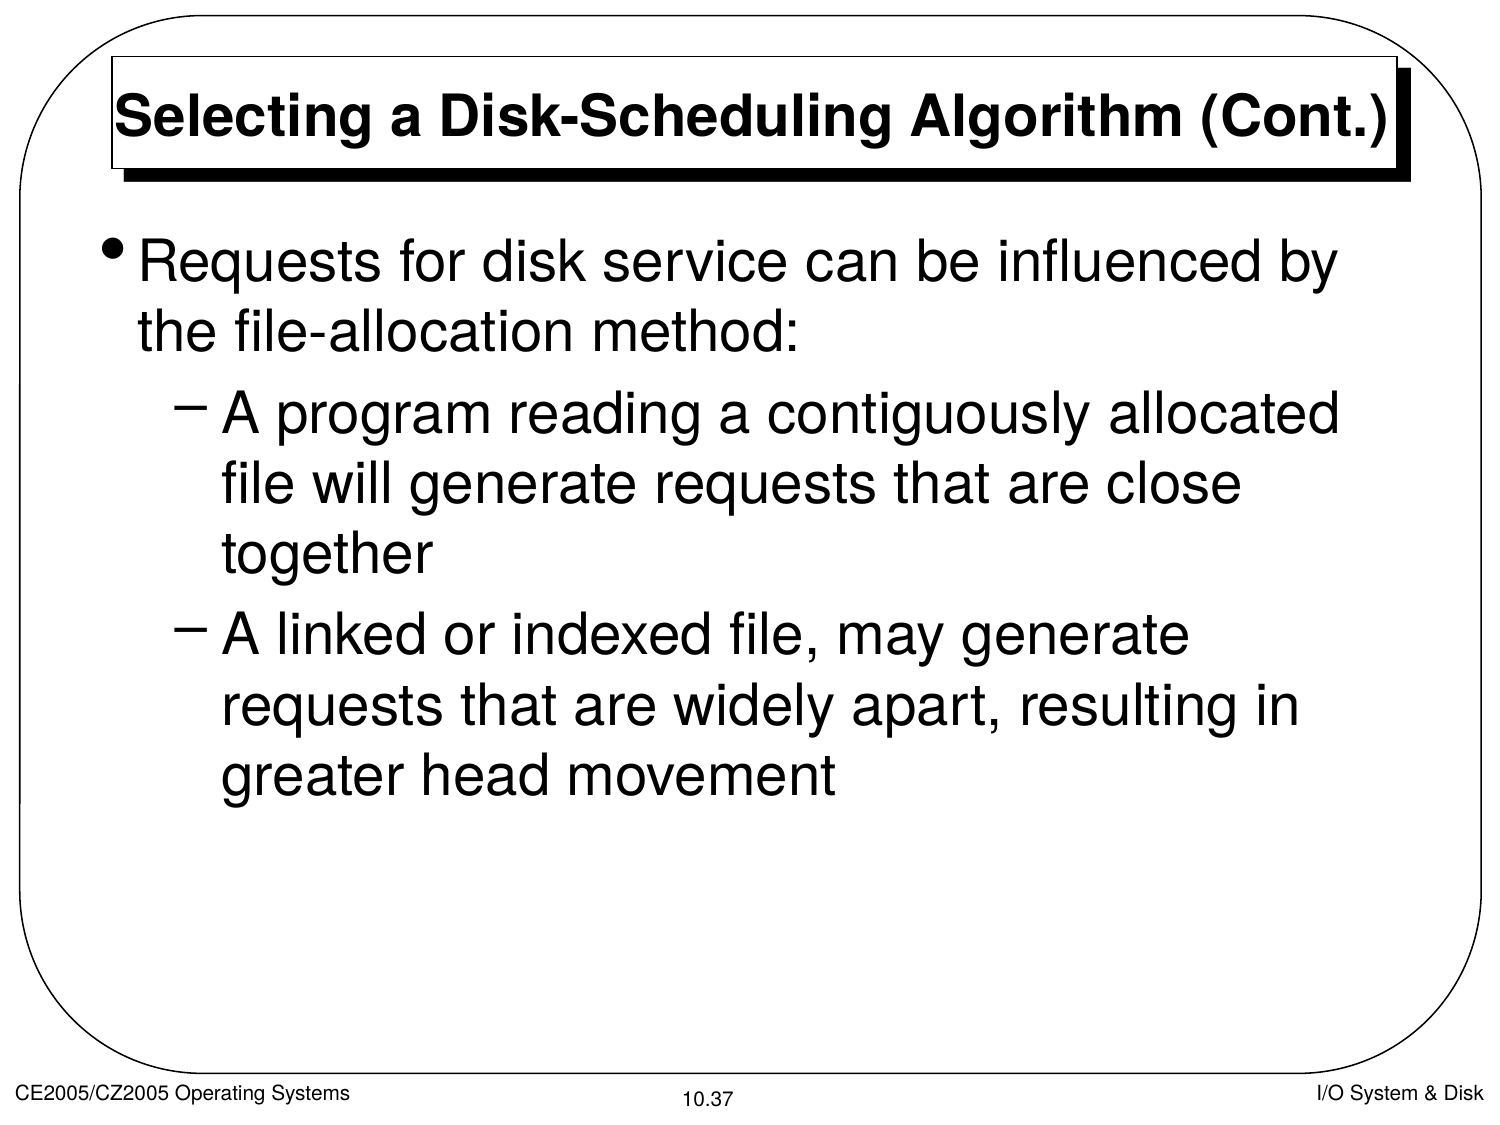

# Selecting a Disk-Scheduling Algorithm (Cont.)
Requests for disk service can be influenced by the file-allocation method:
A program reading a contiguously allocated file will generate requests that are close together
A linked or indexed file, may generate requests that are widely apart, resulting in greater head movement